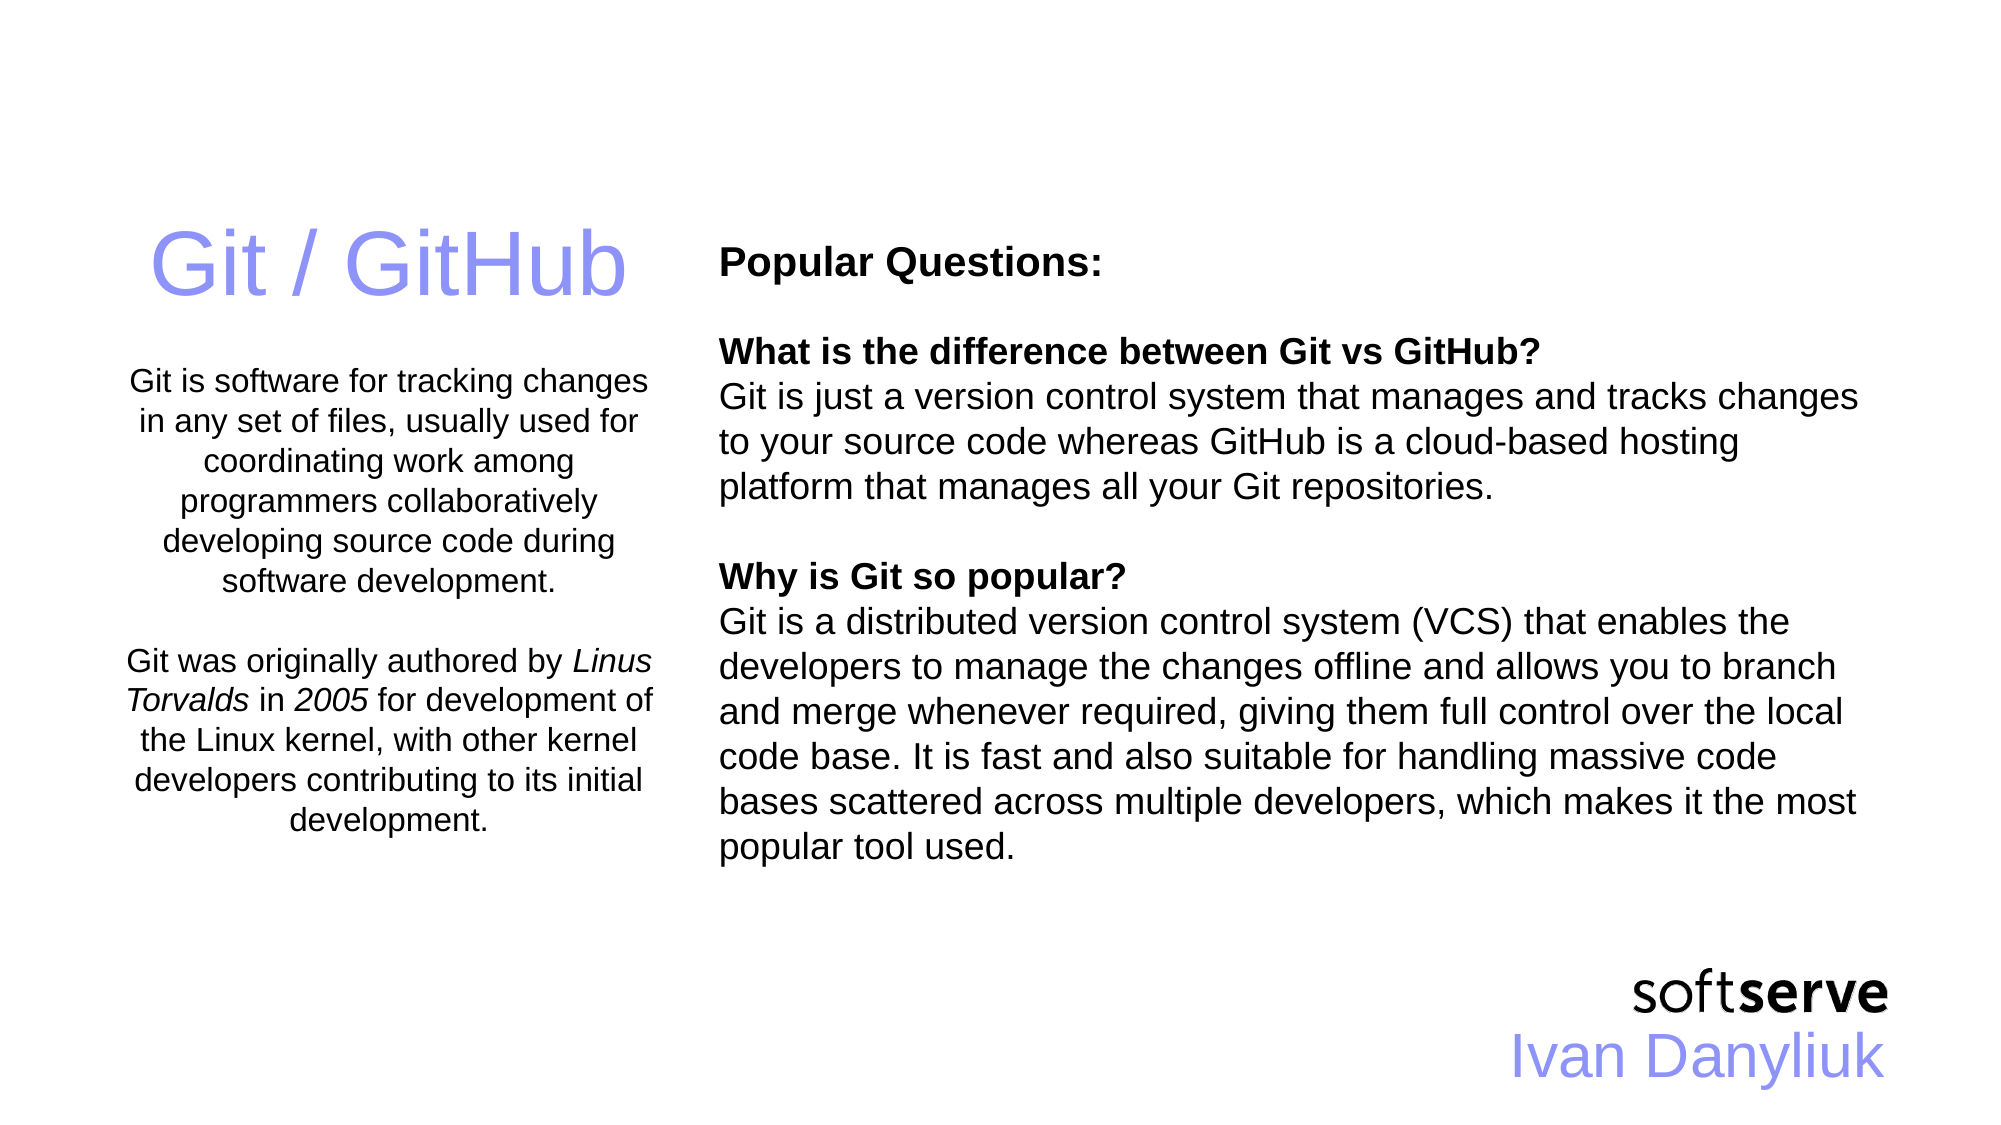

# Git / GitHub
Popular Questions:

What is the difference between Git vs GitHub?
Git is just a version control system that manages and tracks changes to your source code whereas GitHub is a cloud-based hosting platform that manages all your Git repositories.

Why is Git so popular?
Git is a distributed version control system (VCS) that enables the developers to manage the changes offline and allows you to branch and merge whenever required, giving them full control over the local code base. It is fast and also suitable for handling massive code bases scattered across multiple developers, which makes it the most popular tool used.
Git is software for tracking changes in any set of files, usually used for coordinating work among programmers collaboratively developing source code during software development.

Git was originally authored by Linus Torvalds in 2005 for development of the Linux kernel, with other kernel developers contributing to its initial development.
Ivan Danyliuk